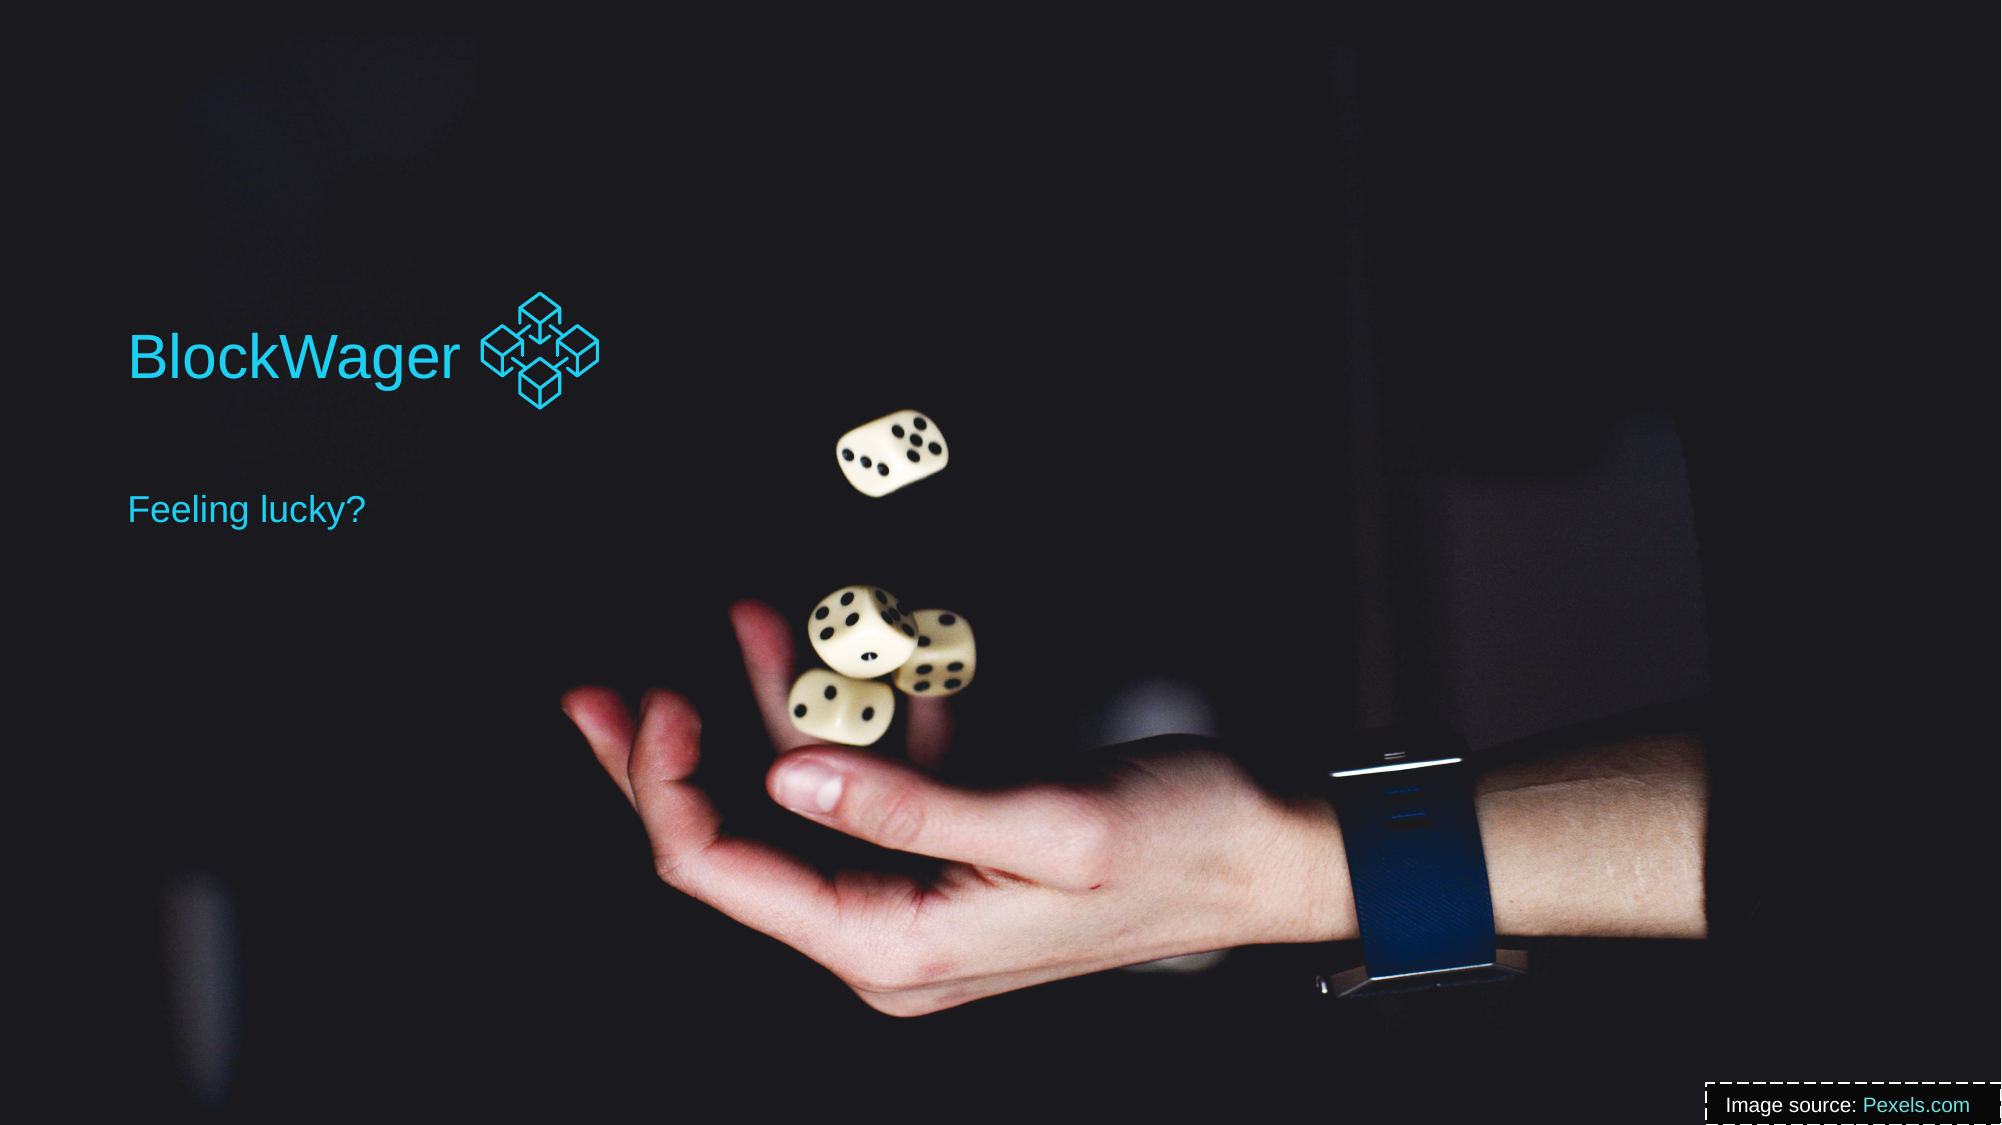

# BlockWager
Feeling lucky?

Image source: Pexels.com